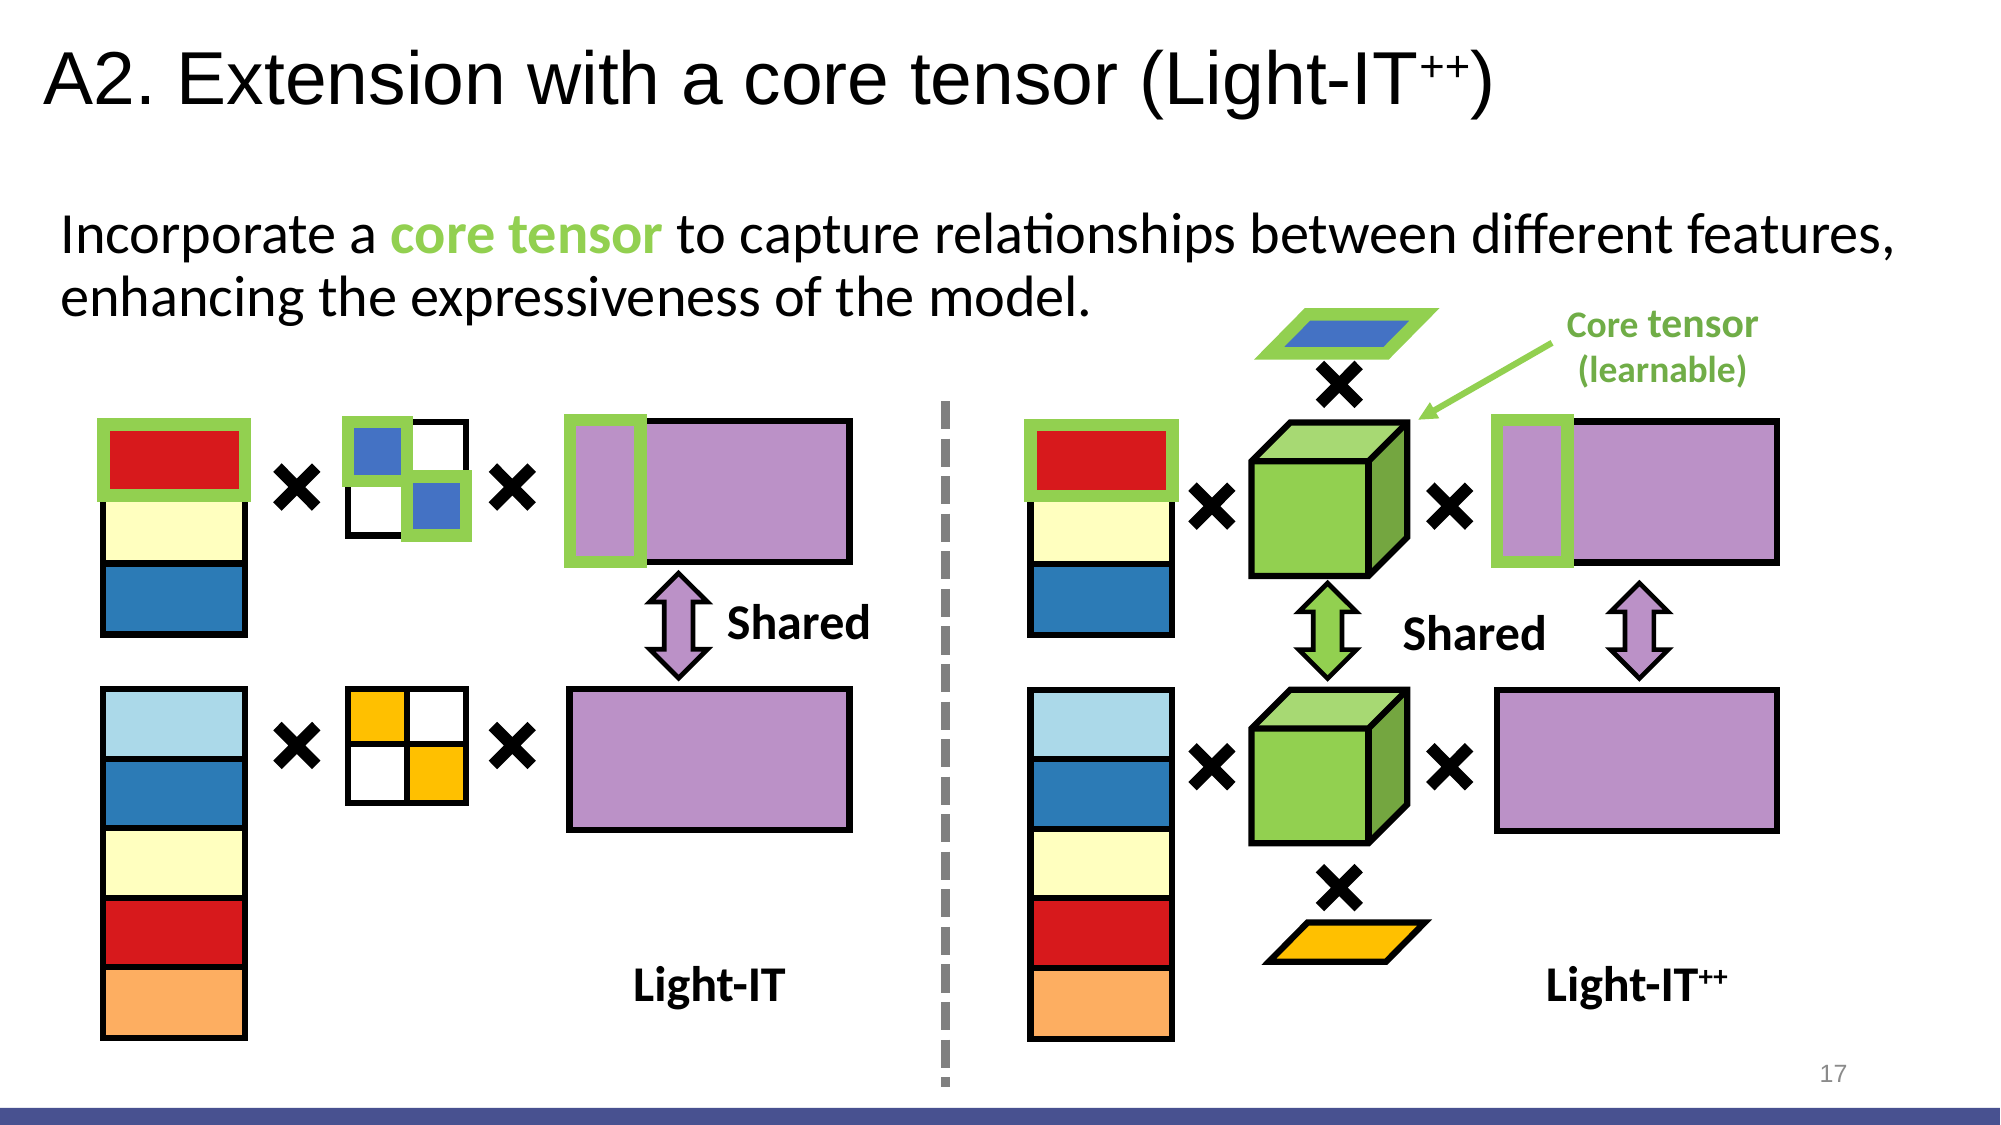

# A2. Extension with a core tensor (Light-IT++)
Incorporate a core tensor to capture relationships between different features, enhancing the expressiveness of the model.
Core tensor
(learnable)

Shared

Shared

Light-IT
Light-IT++
17